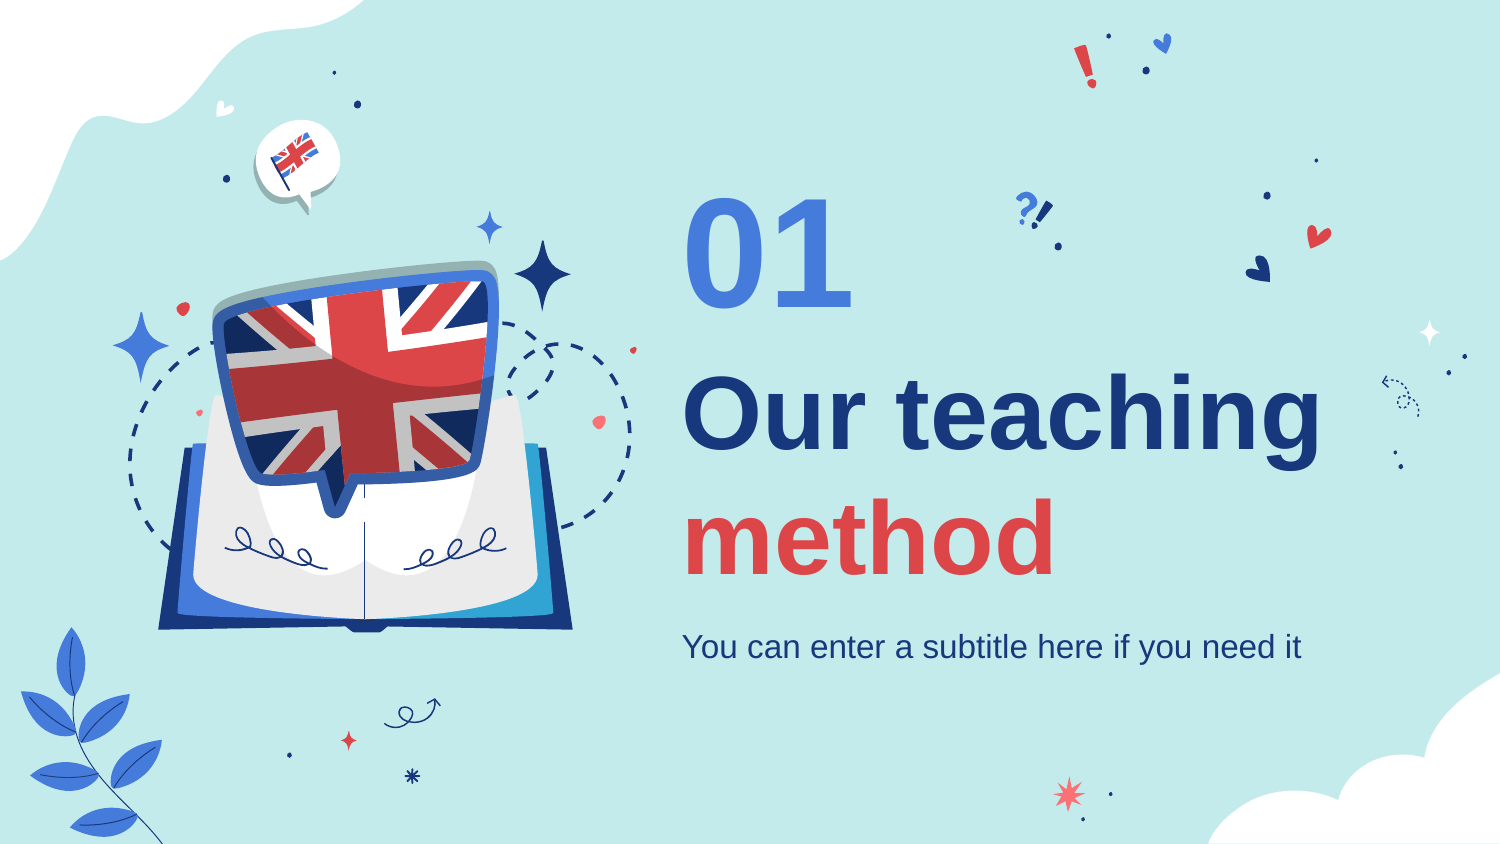

# 01

Our teaching method

You can enter a subtitle here if you need it